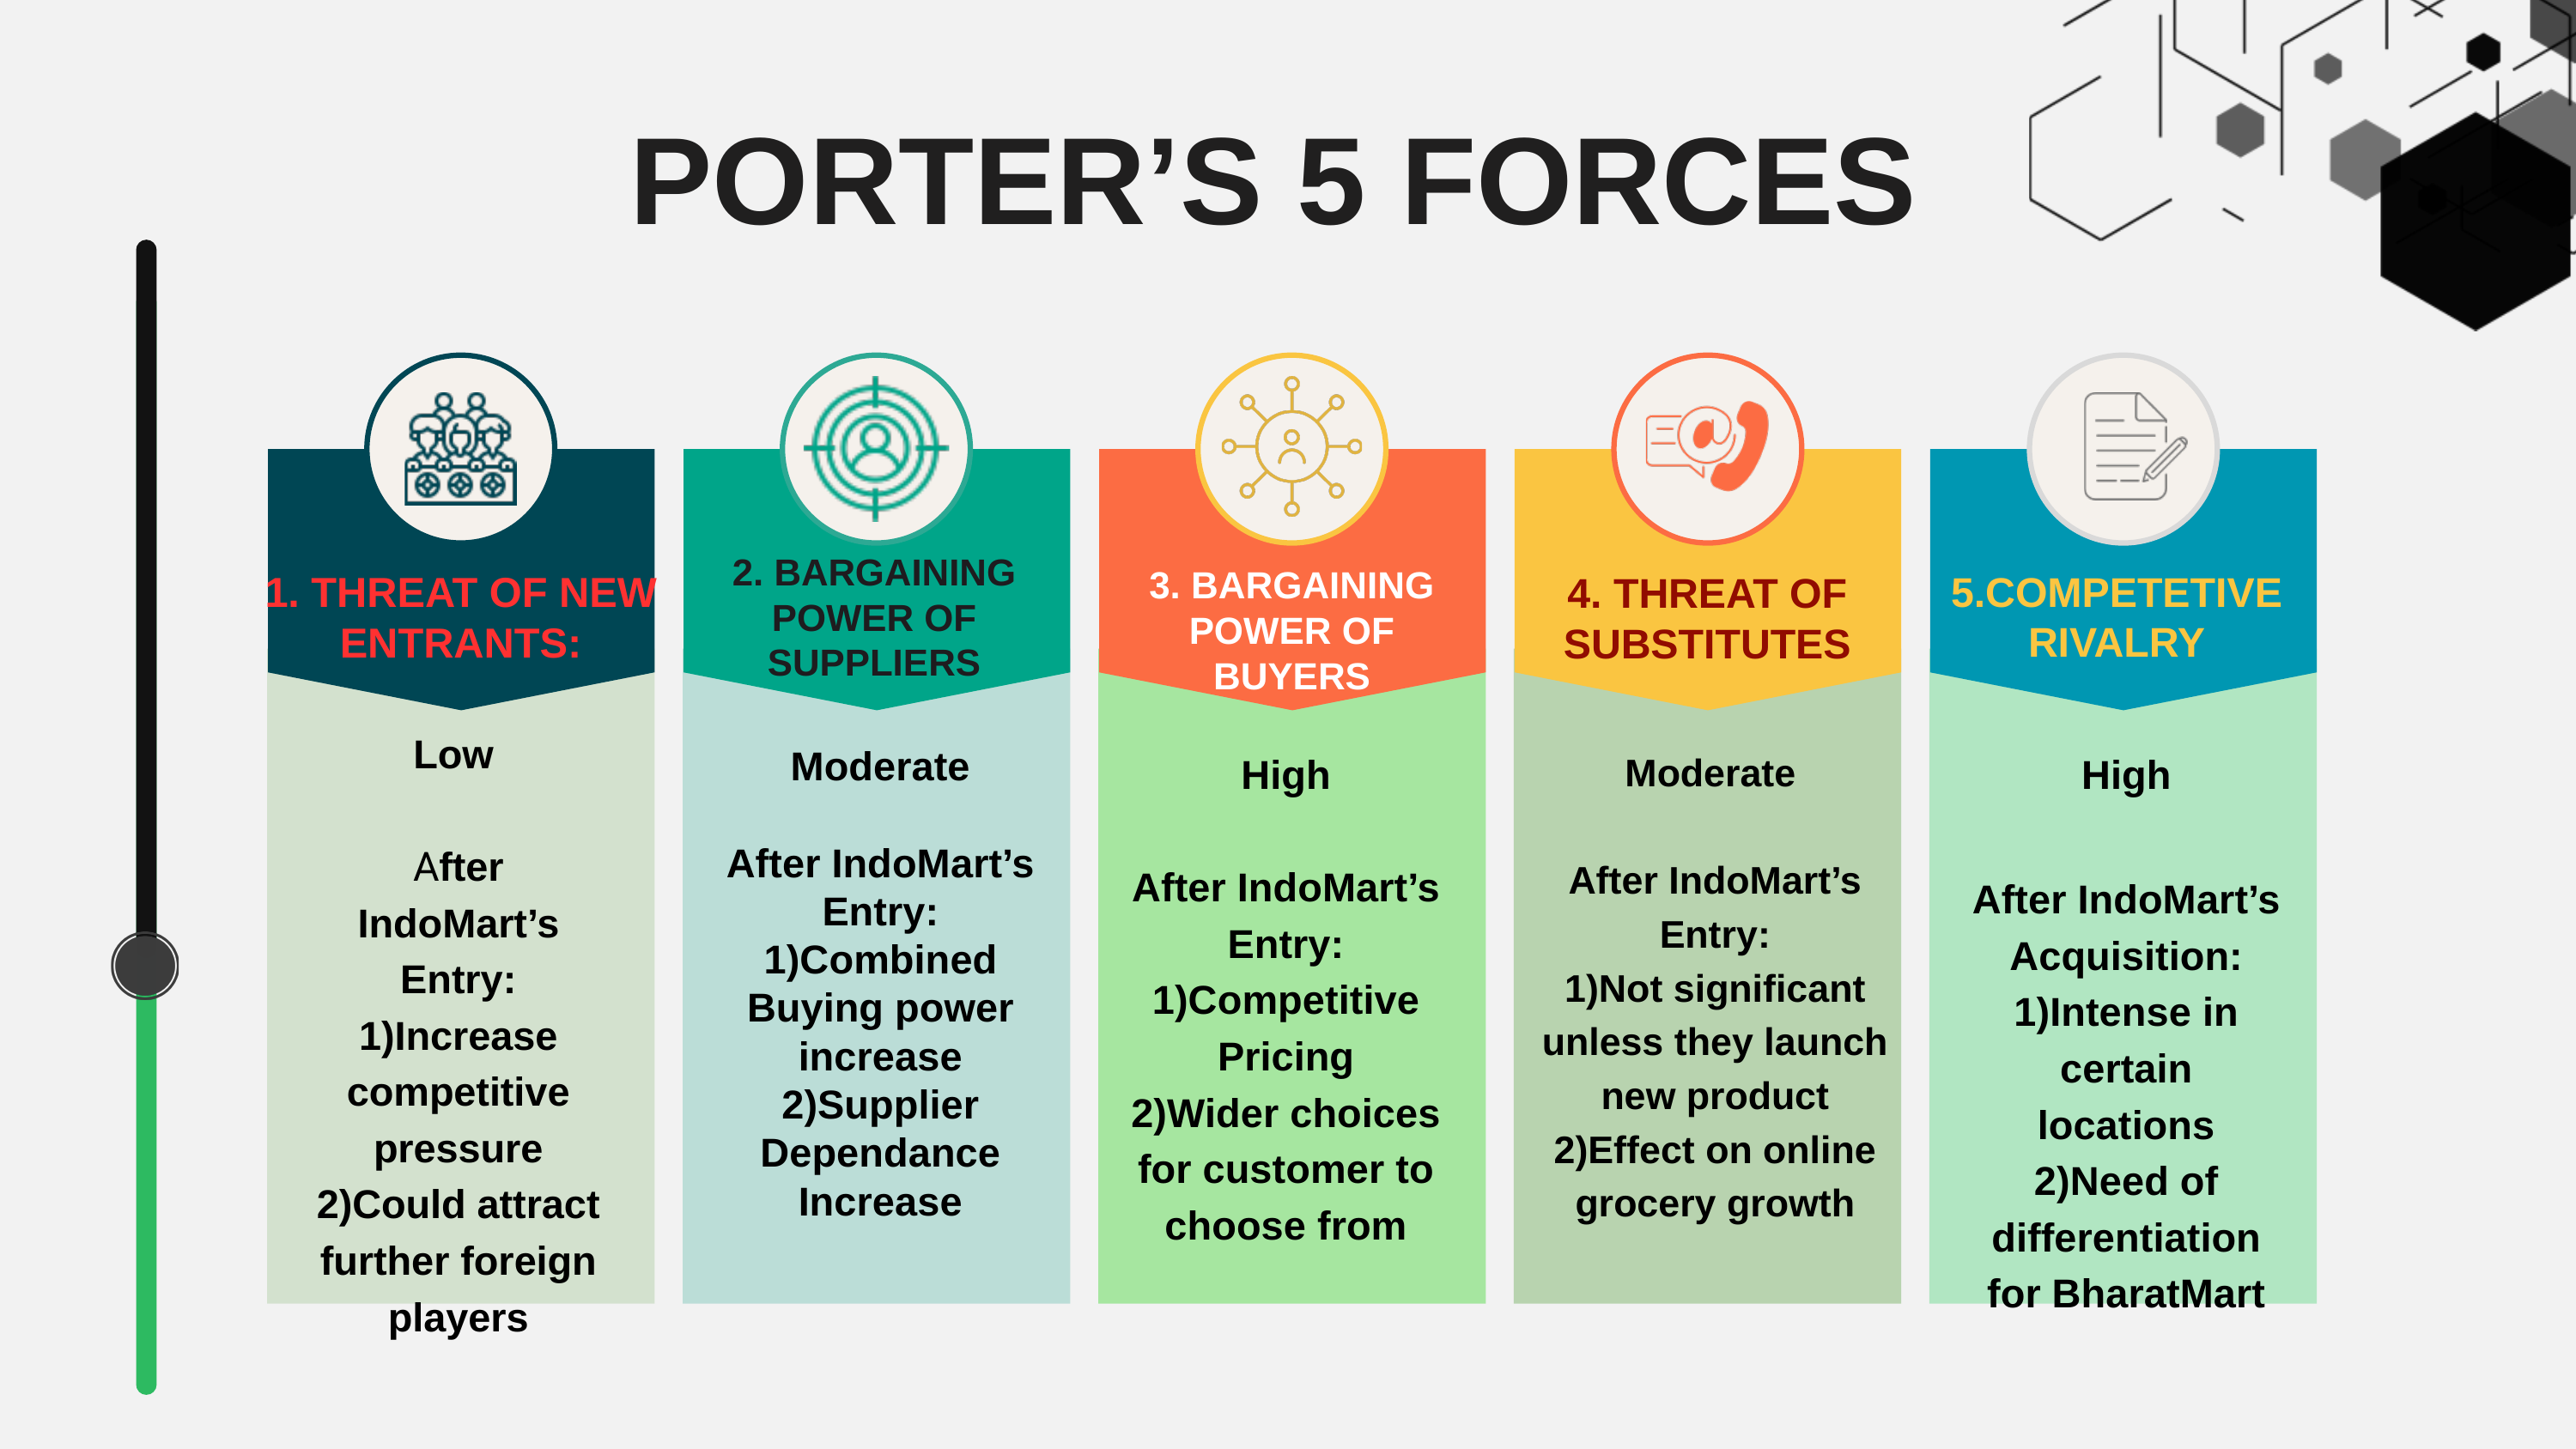

PORTER’S 5 FORCES

2. BARGAINING POWER OF SUPPLIERS
3. BARGAINING POWER OF BUYERS
1. THREAT OF NEW ENTRANTS:
5.COMPETETIVE RIVALRY
4. THREAT OF SUBSTITUTES

Low

After IndoMart’s Entry:
1)Increase competitive pressure
2)Could attract further foreign players
Moderate

After IndoMart’s Entry:
1)Combined Buying power increase
2)Supplier Dependance Increase
High

After IndoMart’s Entry:
1)Competitive Pricing
2)Wider choices for customer to choose from
Moderate

After IndoMart’s Entry:
1)Not significant unless they launch new product
2)Effect on online grocery growth

High

After IndoMart’s Acquisition:
1)Intense in certain locations
2)Need of differentiation for BharatMart